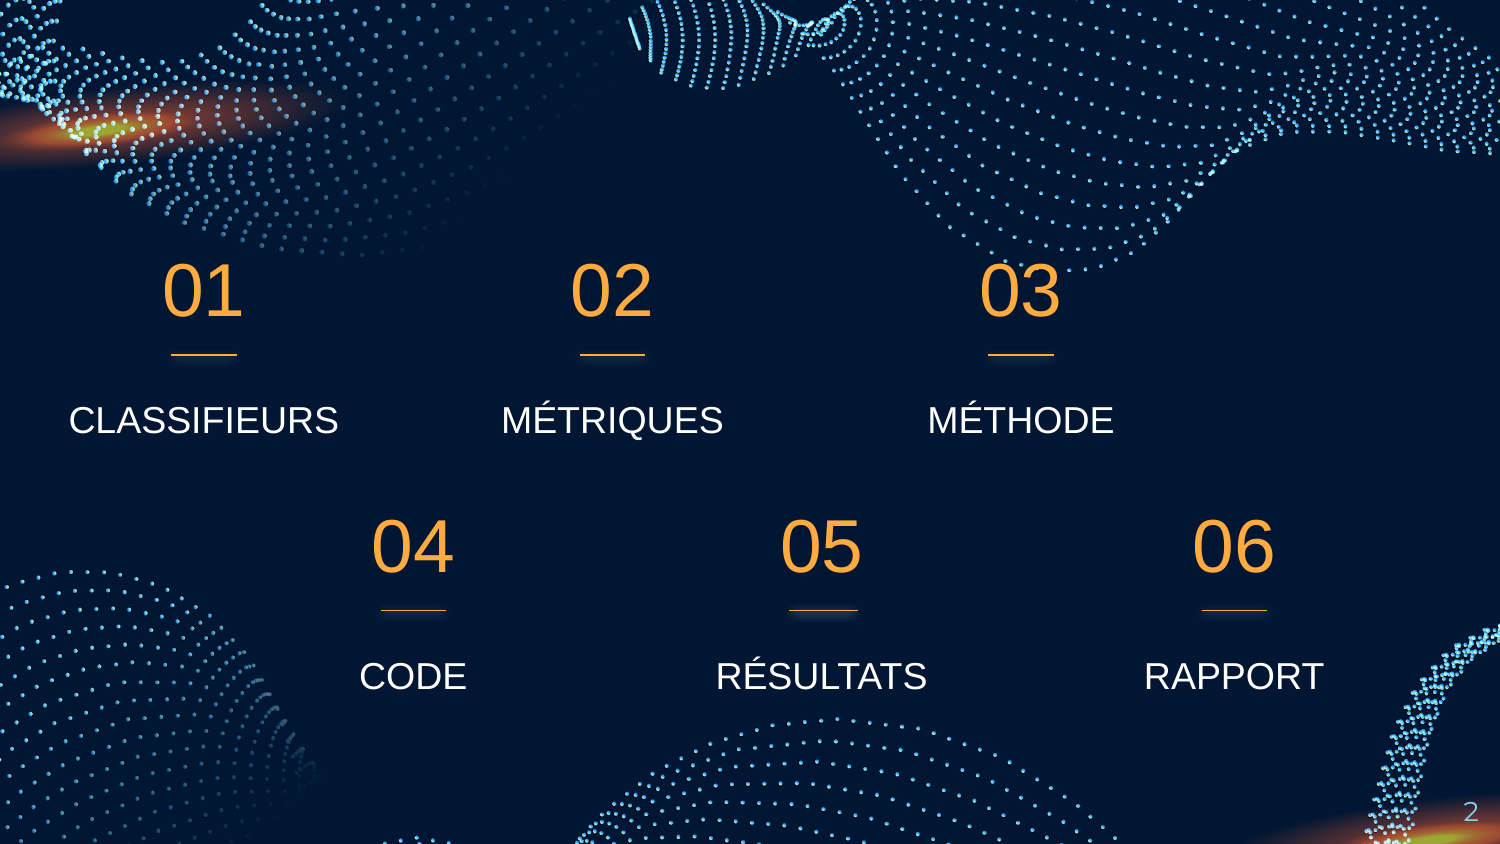

01
02
03
CLASSIFIEURS
# MÉTRIQUES
MÉTHODE
04
05
06
CODE
RÉSULTATS
RAPPORT
2